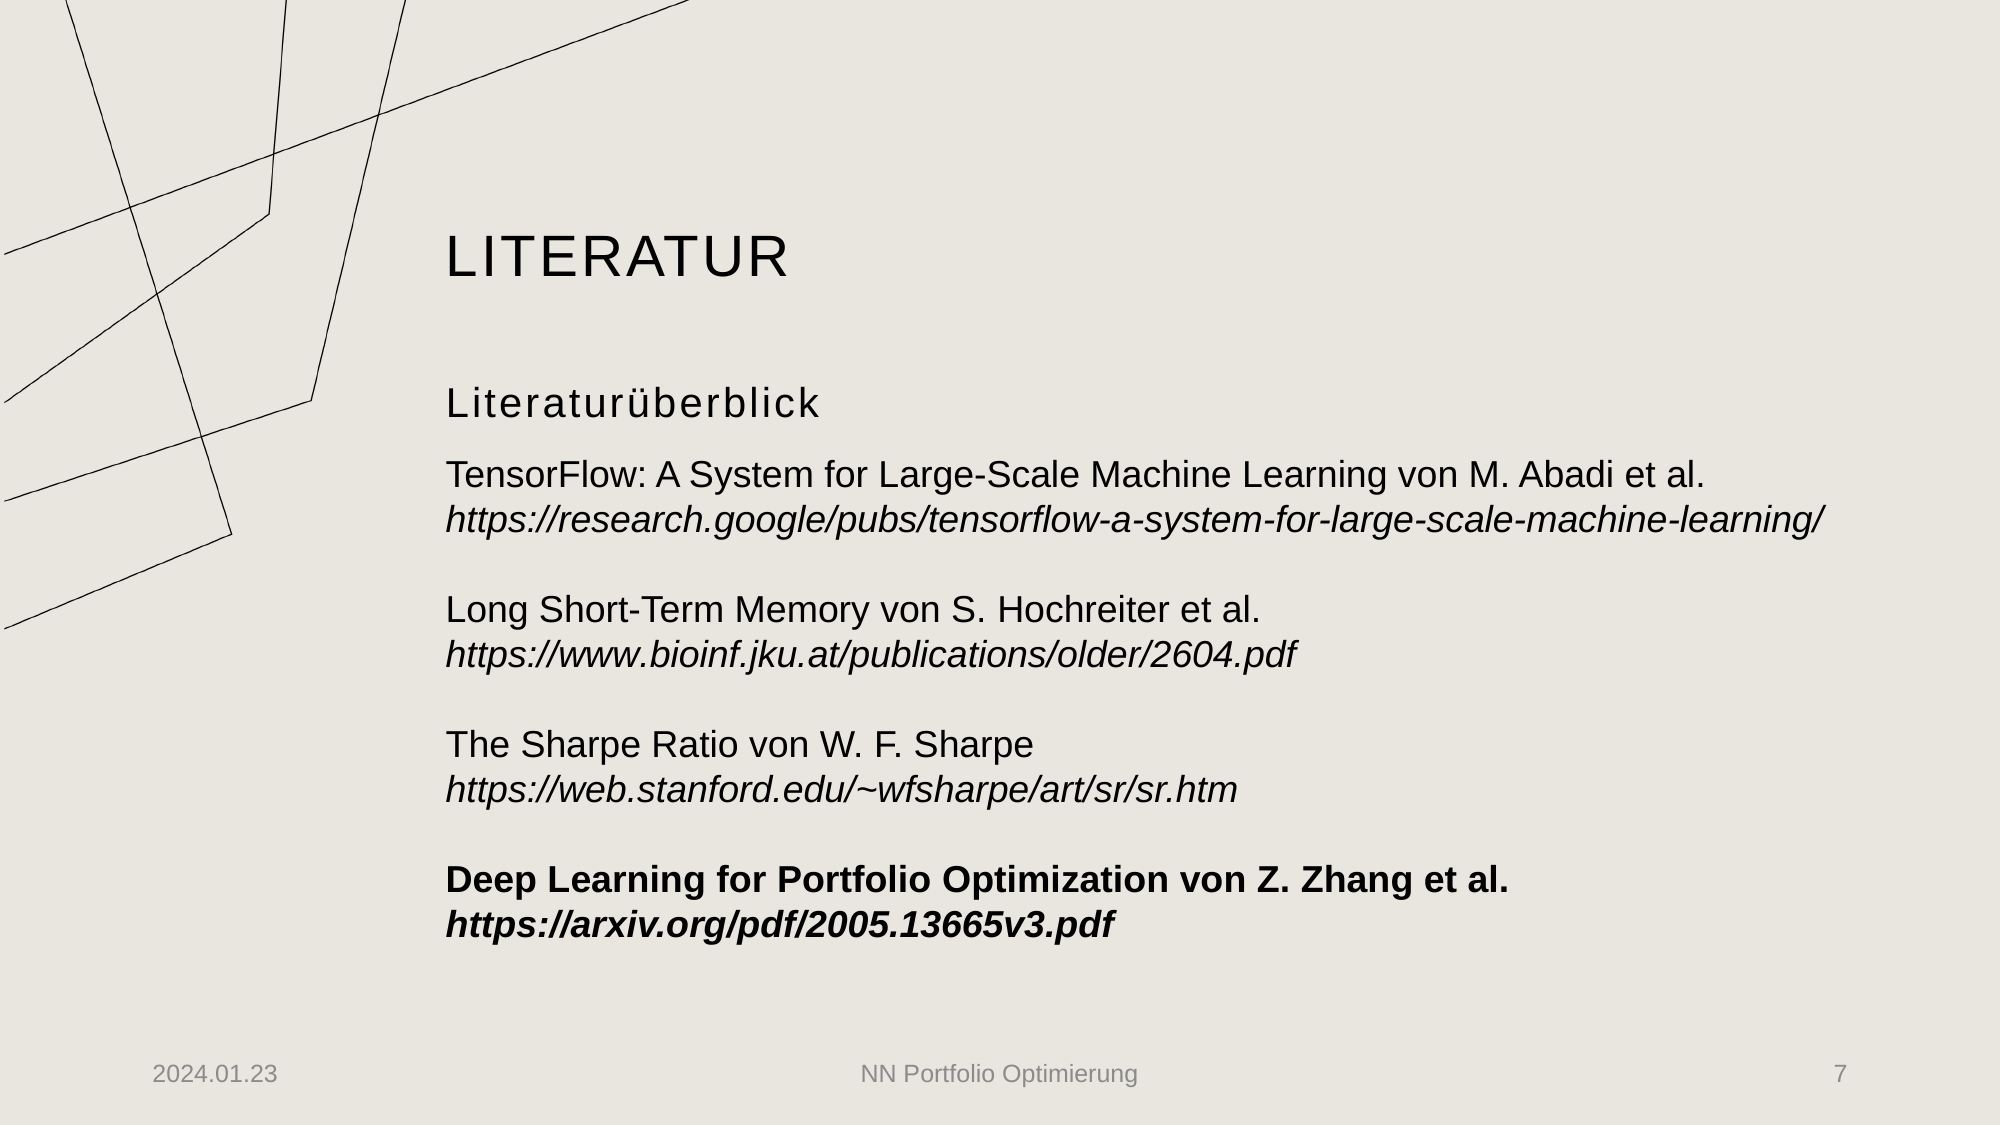

# Literatur
Literaturüberblick
TensorFlow: A System for Large-Scale Machine Learning von M. Abadi et al.
https://research.google/pubs/tensorflow-a-system-for-large-scale-machine-learning/

Long Short-Term Memory von S. Hochreiter et al.
https://www.bioinf.jku.at/publications/older/2604.pdf

The Sharpe Ratio von W. F. Sharpe
https://web.stanford.edu/~wfsharpe/art/sr/sr.htm

Deep Learning for Portfolio Optimization von Z. Zhang et al.
https://arxiv.org/pdf/2005.13665v3.pdf

2024.01.23
NN Portfolio Optimierung
7